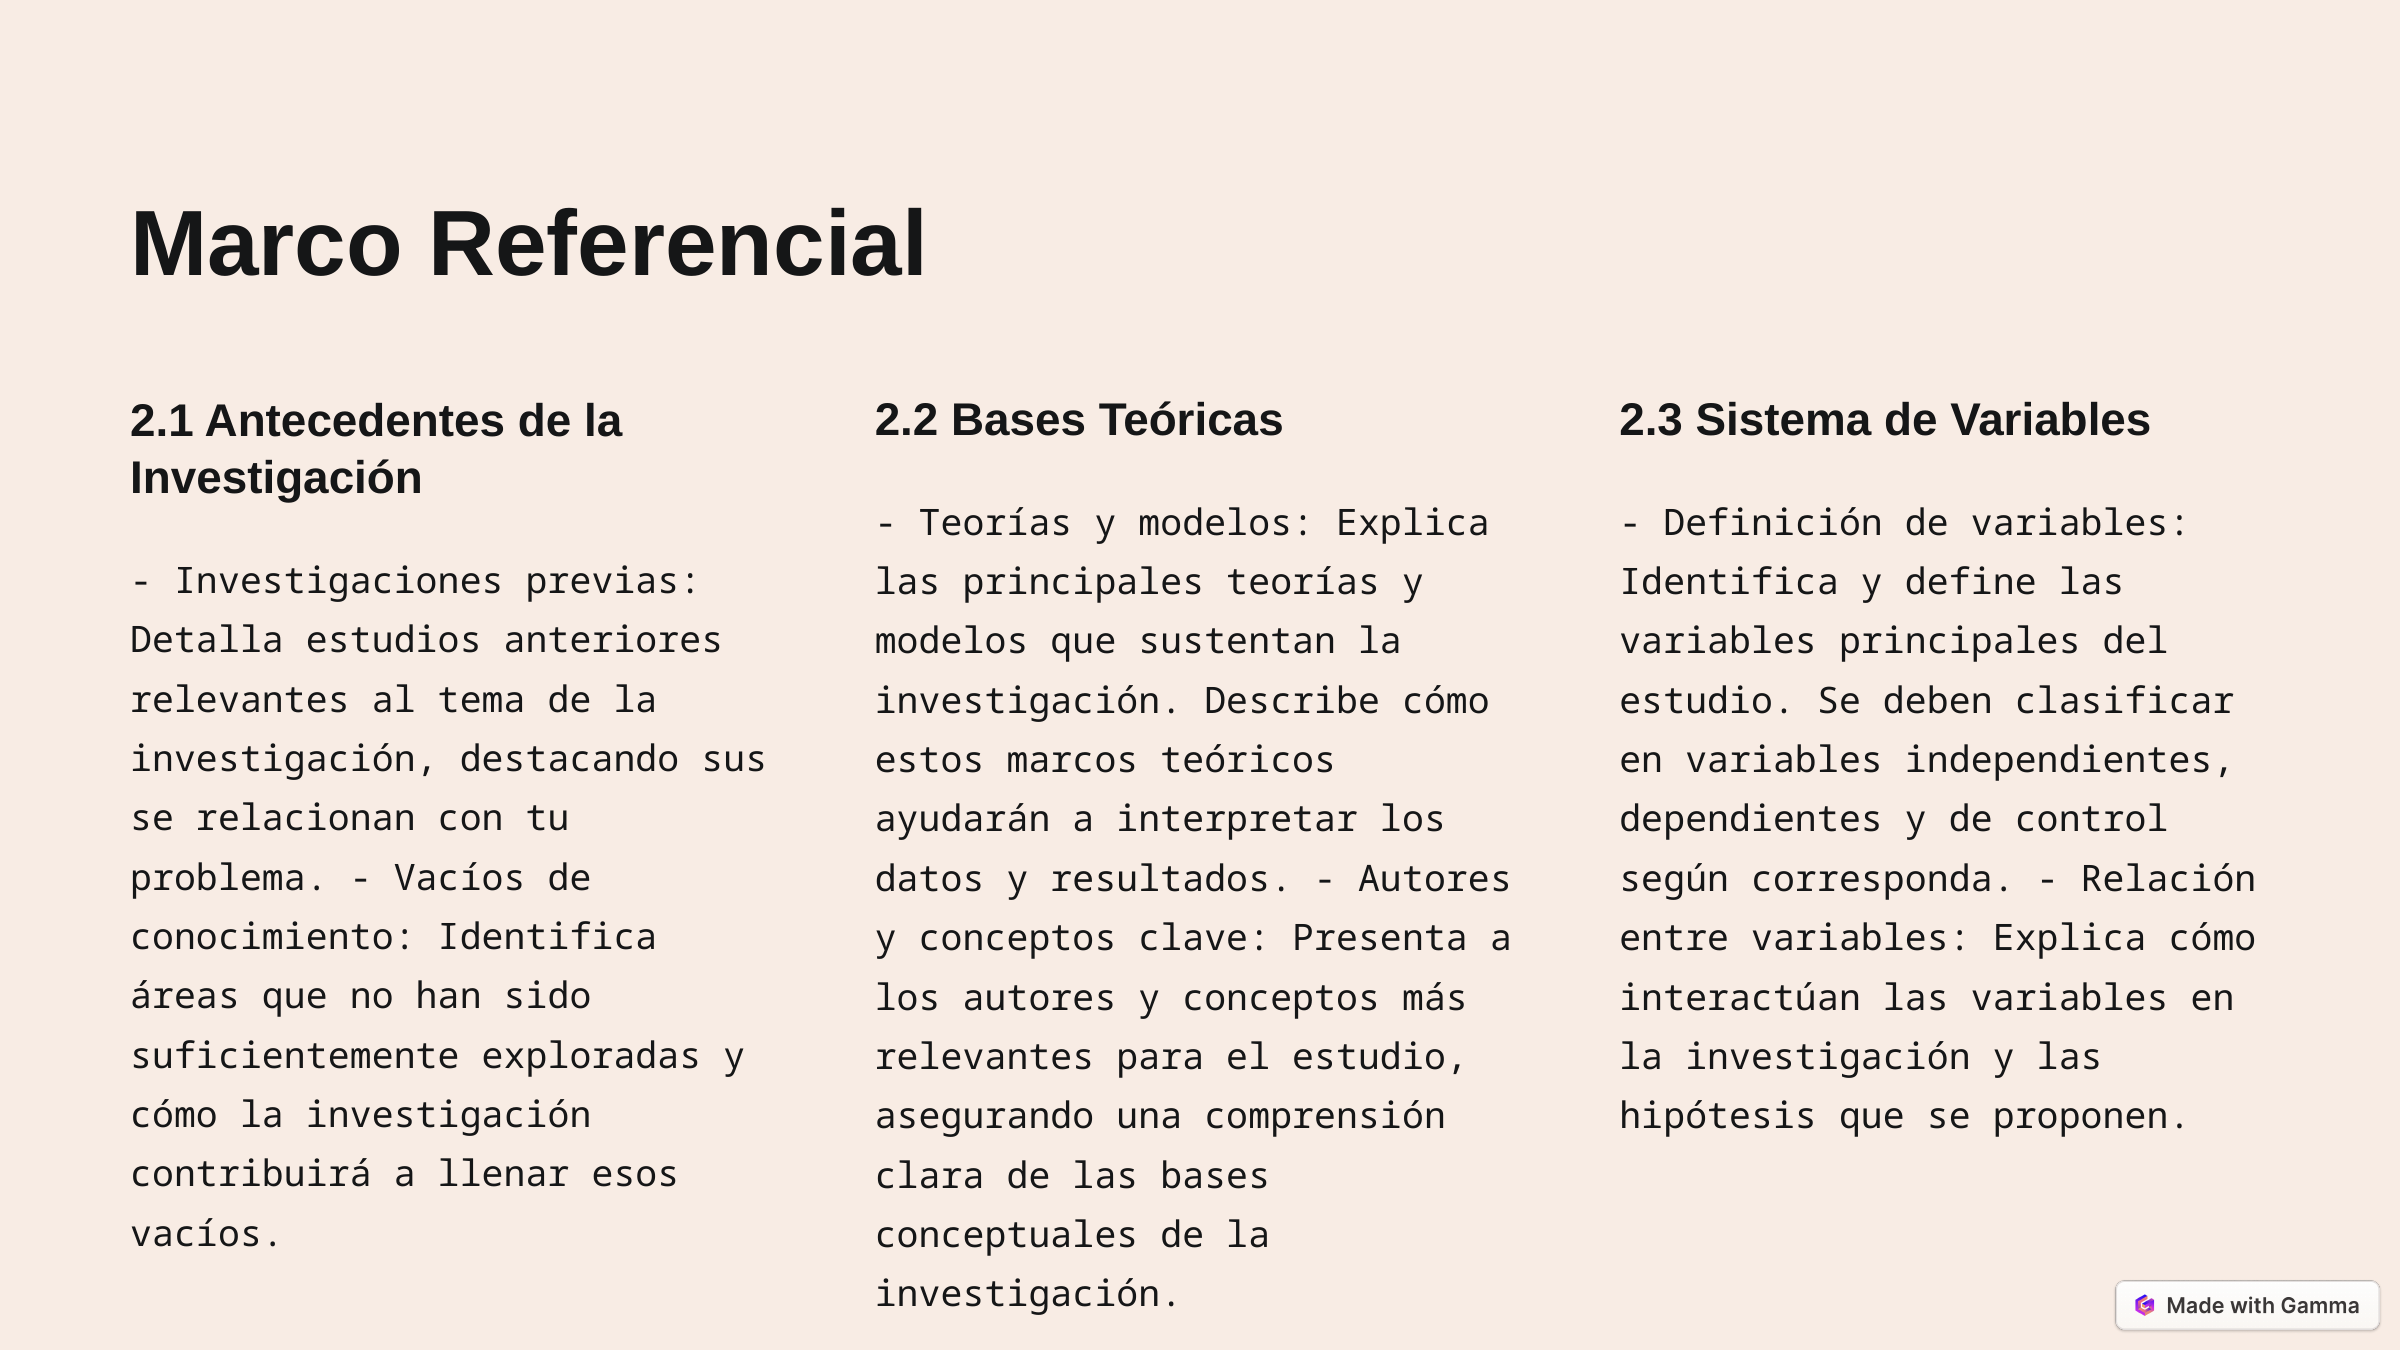

Marco Referencial
2.1 Antecedentes de la Investigación
2.2 Bases Teóricas
2.3 Sistema de Variables
- Teorías y modelos: Explica las principales teorías y modelos que sustentan la investigación. Describe cómo estos marcos teóricos ayudarán a interpretar los datos y resultados. - Autores y conceptos clave: Presenta a los autores y conceptos más relevantes para el estudio, asegurando una comprensión clara de las bases conceptuales de la investigación.
- Definición de variables: Identifica y define las variables principales del estudio. Se deben clasificar en variables independientes, dependientes y de control según corresponda. - Relación entre variables: Explica cómo interactúan las variables en la investigación y las hipótesis que se proponen.
- Investigaciones previas: Detalla estudios anteriores relevantes al tema de la investigación, destacando sus se relacionan con tu problema. - Vacíos de conocimiento: Identifica áreas que no han sido suficientemente exploradas y cómo la investigación contribuirá a llenar esos vacíos.